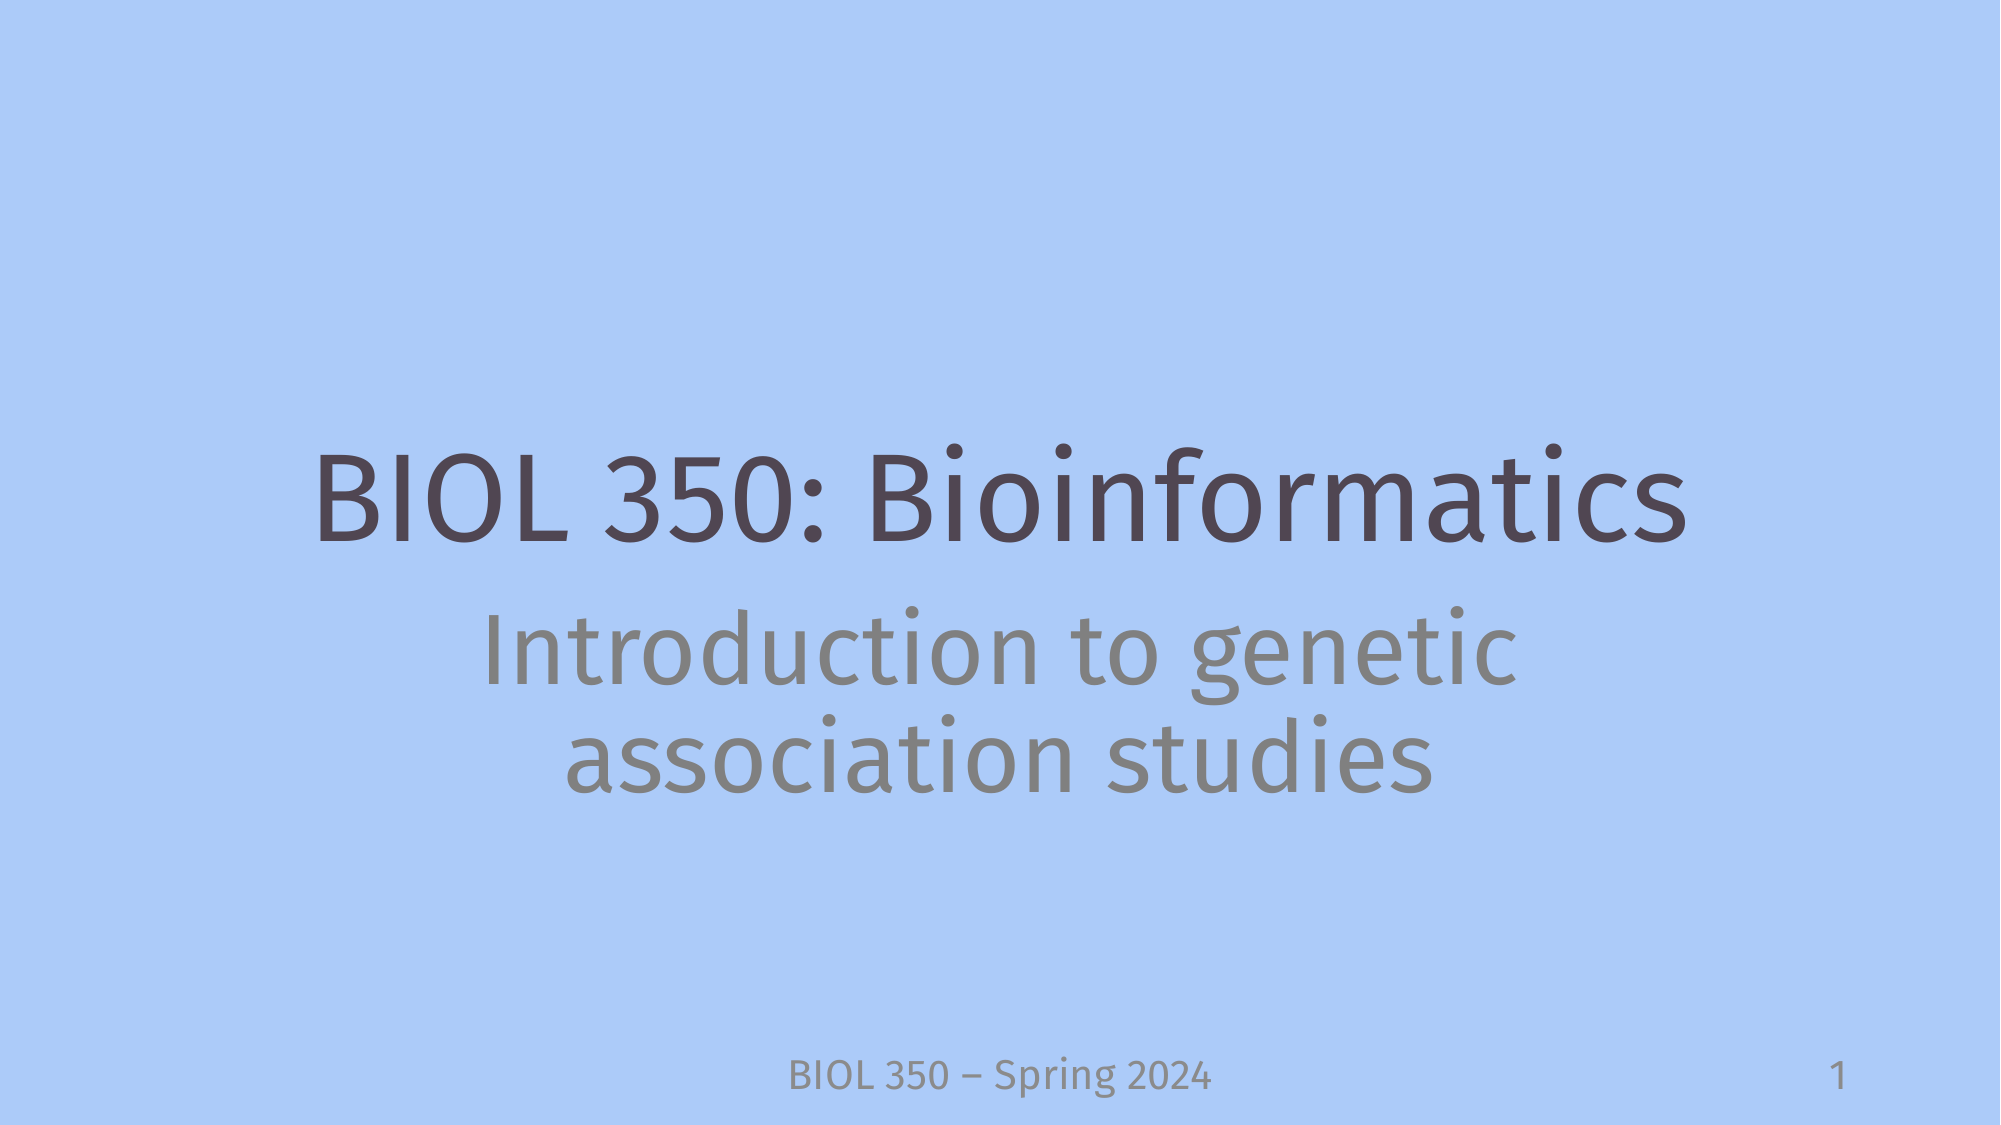

# BIOL 350: Bioinformatics
Introduction to genetic association studies
BIOL 350 – Spring 2024
1